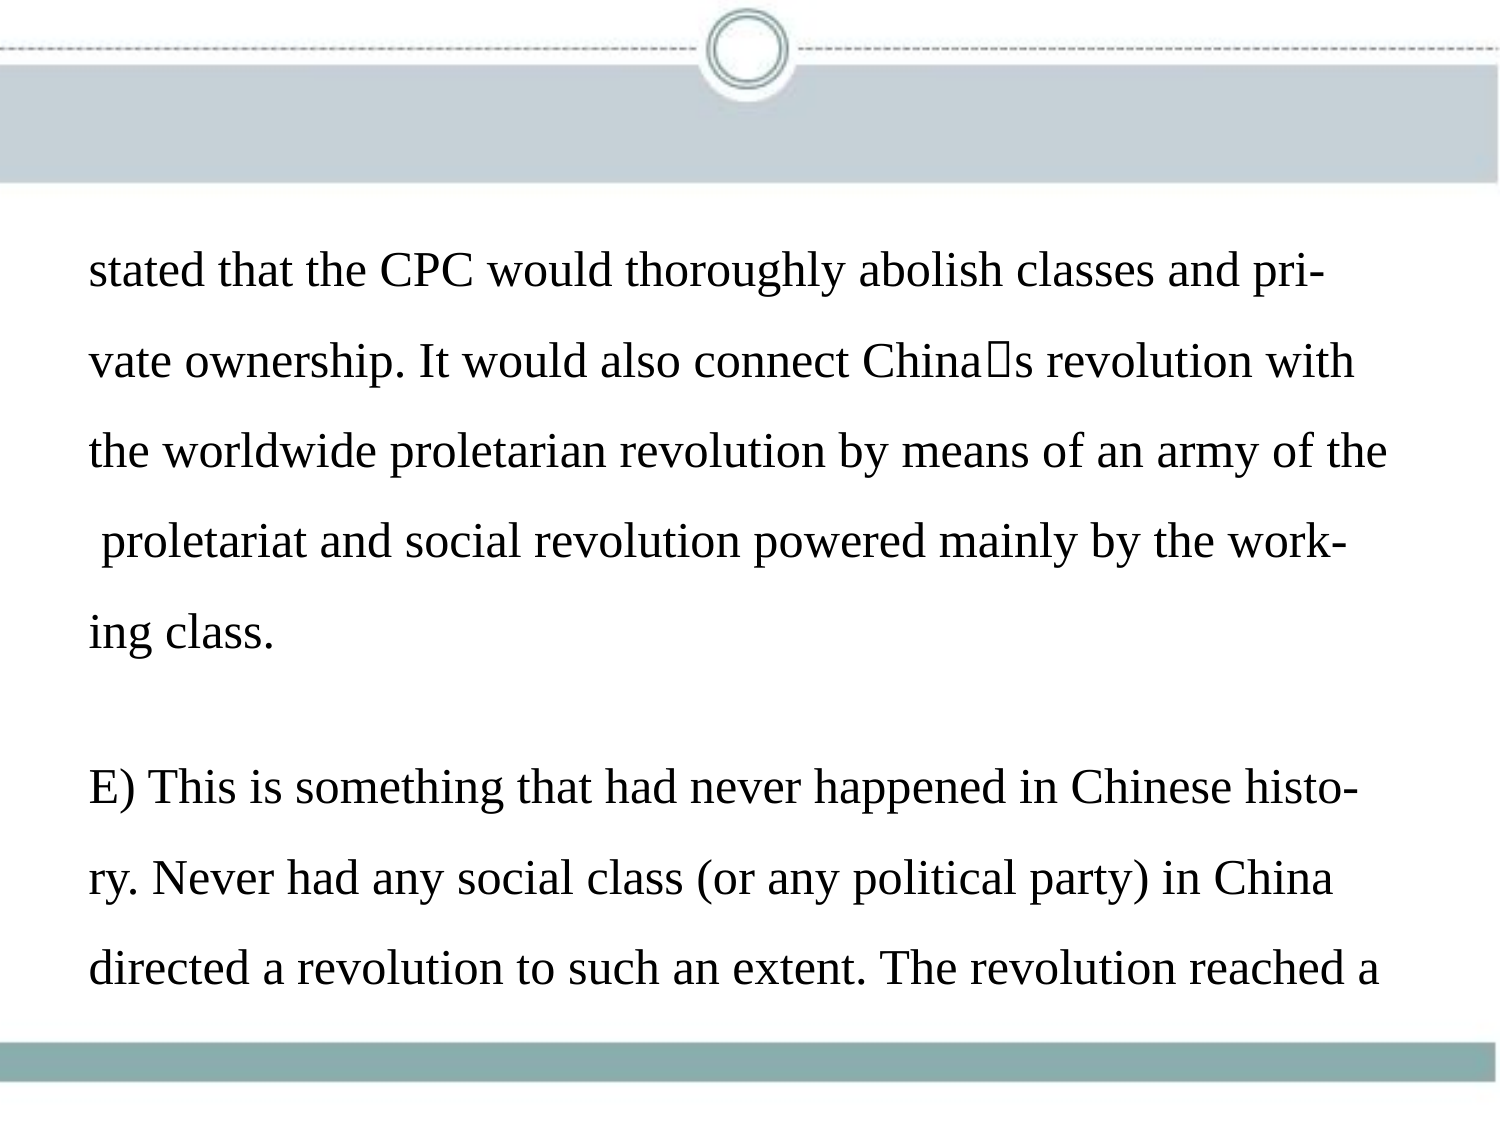

stated that the CPC would thoroughly abolish classes and pri-
vate ownership. It would also connect China􀆳s revolution with
the worldwide proletarian revolution by means of an army of the
 proletariat and social revolution powered mainly by the work-
ing class.
E) This is something that had never happened in Chinese histo-
ry. Never had any social class (or any political party) in China
directed a revolution to such an extent. The revolution reached a